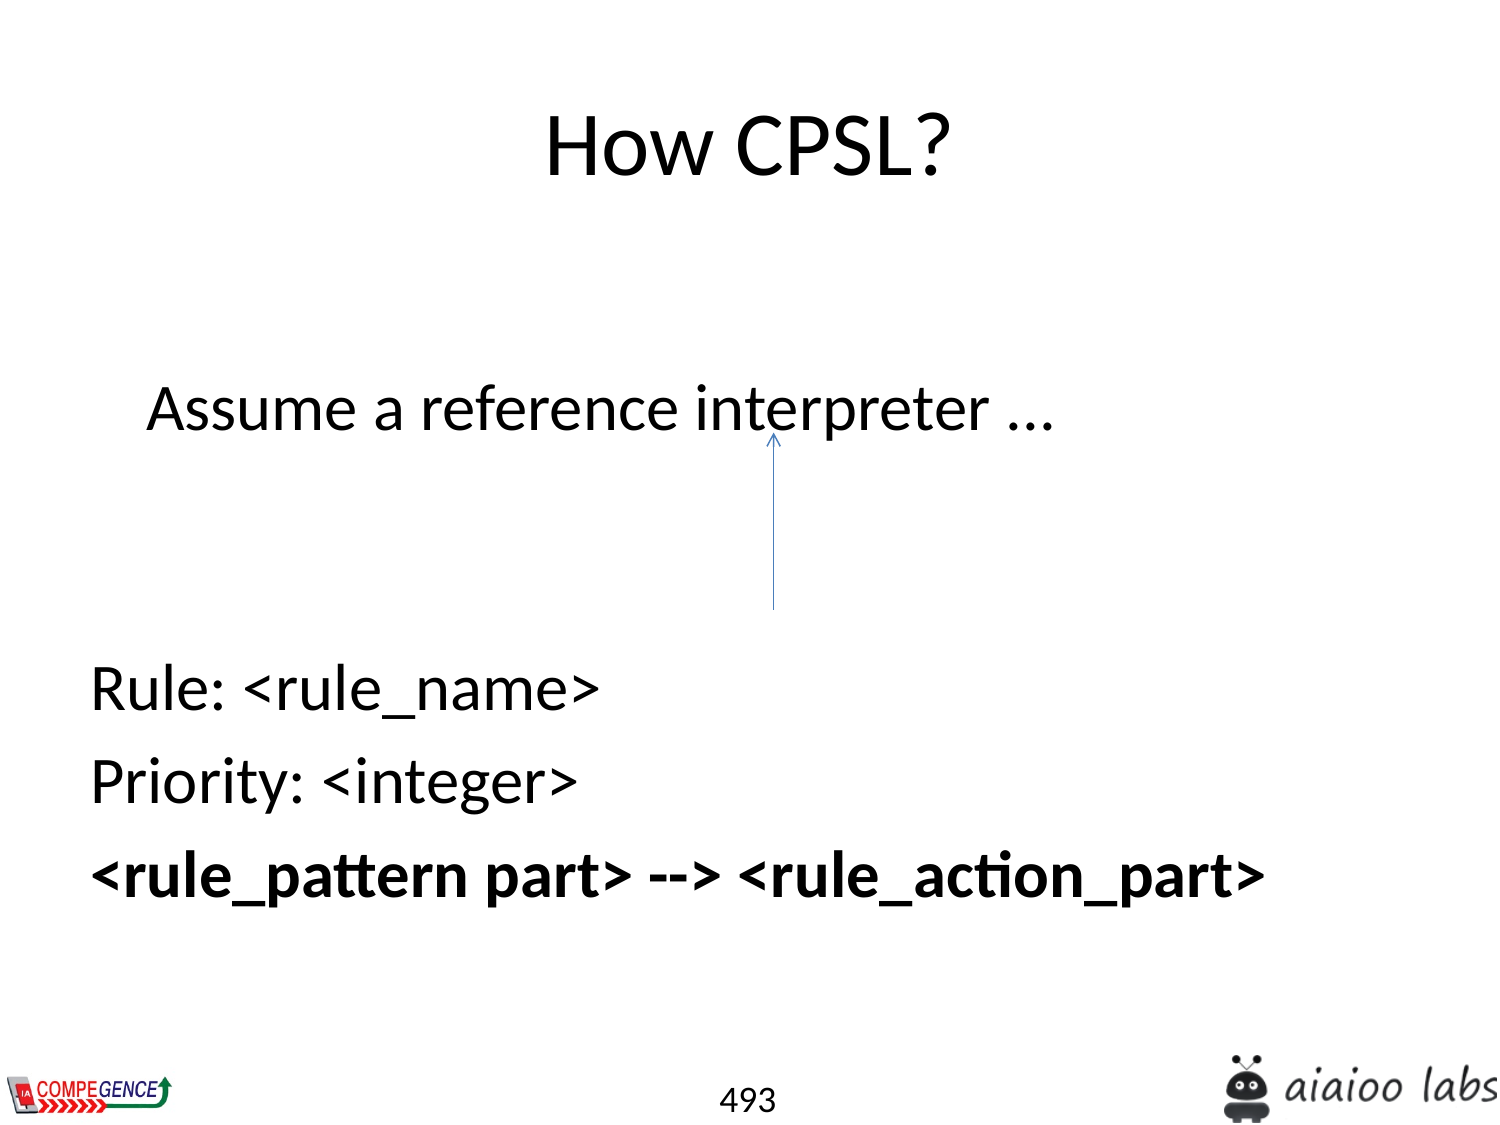

# How CPSL?

	Assume a reference interpreter ...

Rule: <rule_name>
Priority: <integer>
<rule_pattern part> --> <rule_action_part>